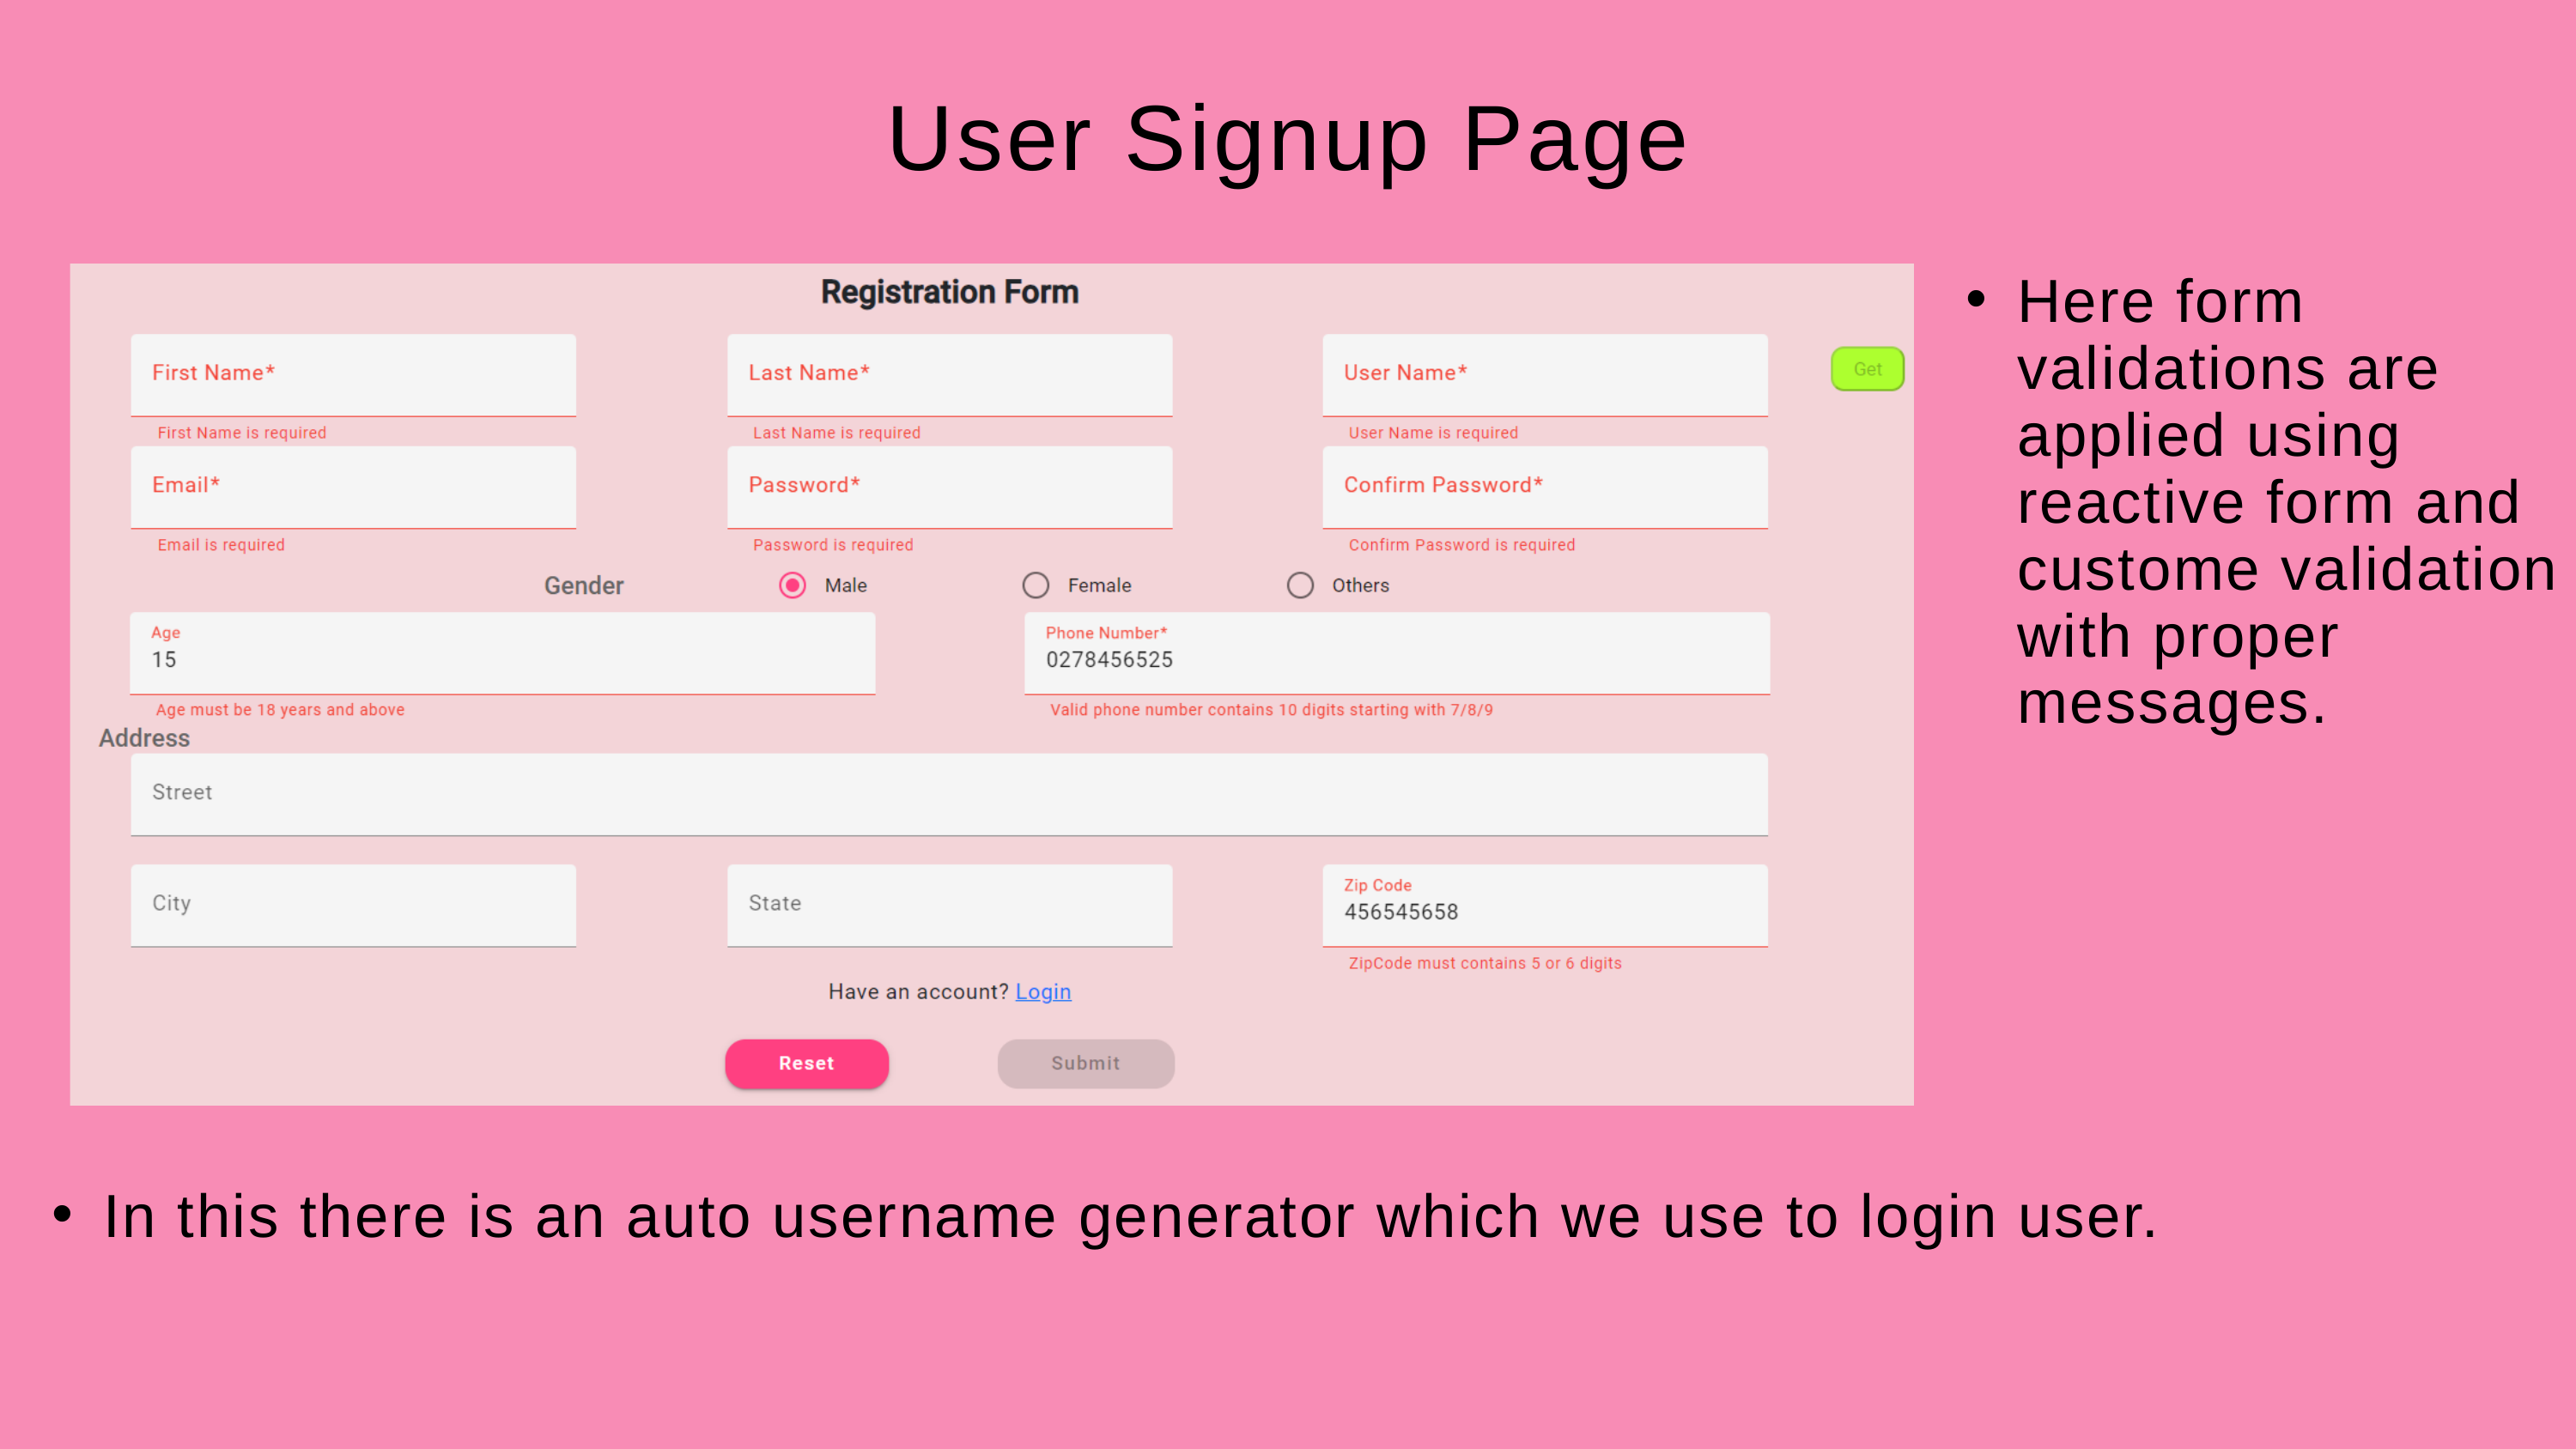

User Signup Page

Here form validations are applied using reactive form and custome validation with proper messages.
In this there is an auto username generator which we use to login user.